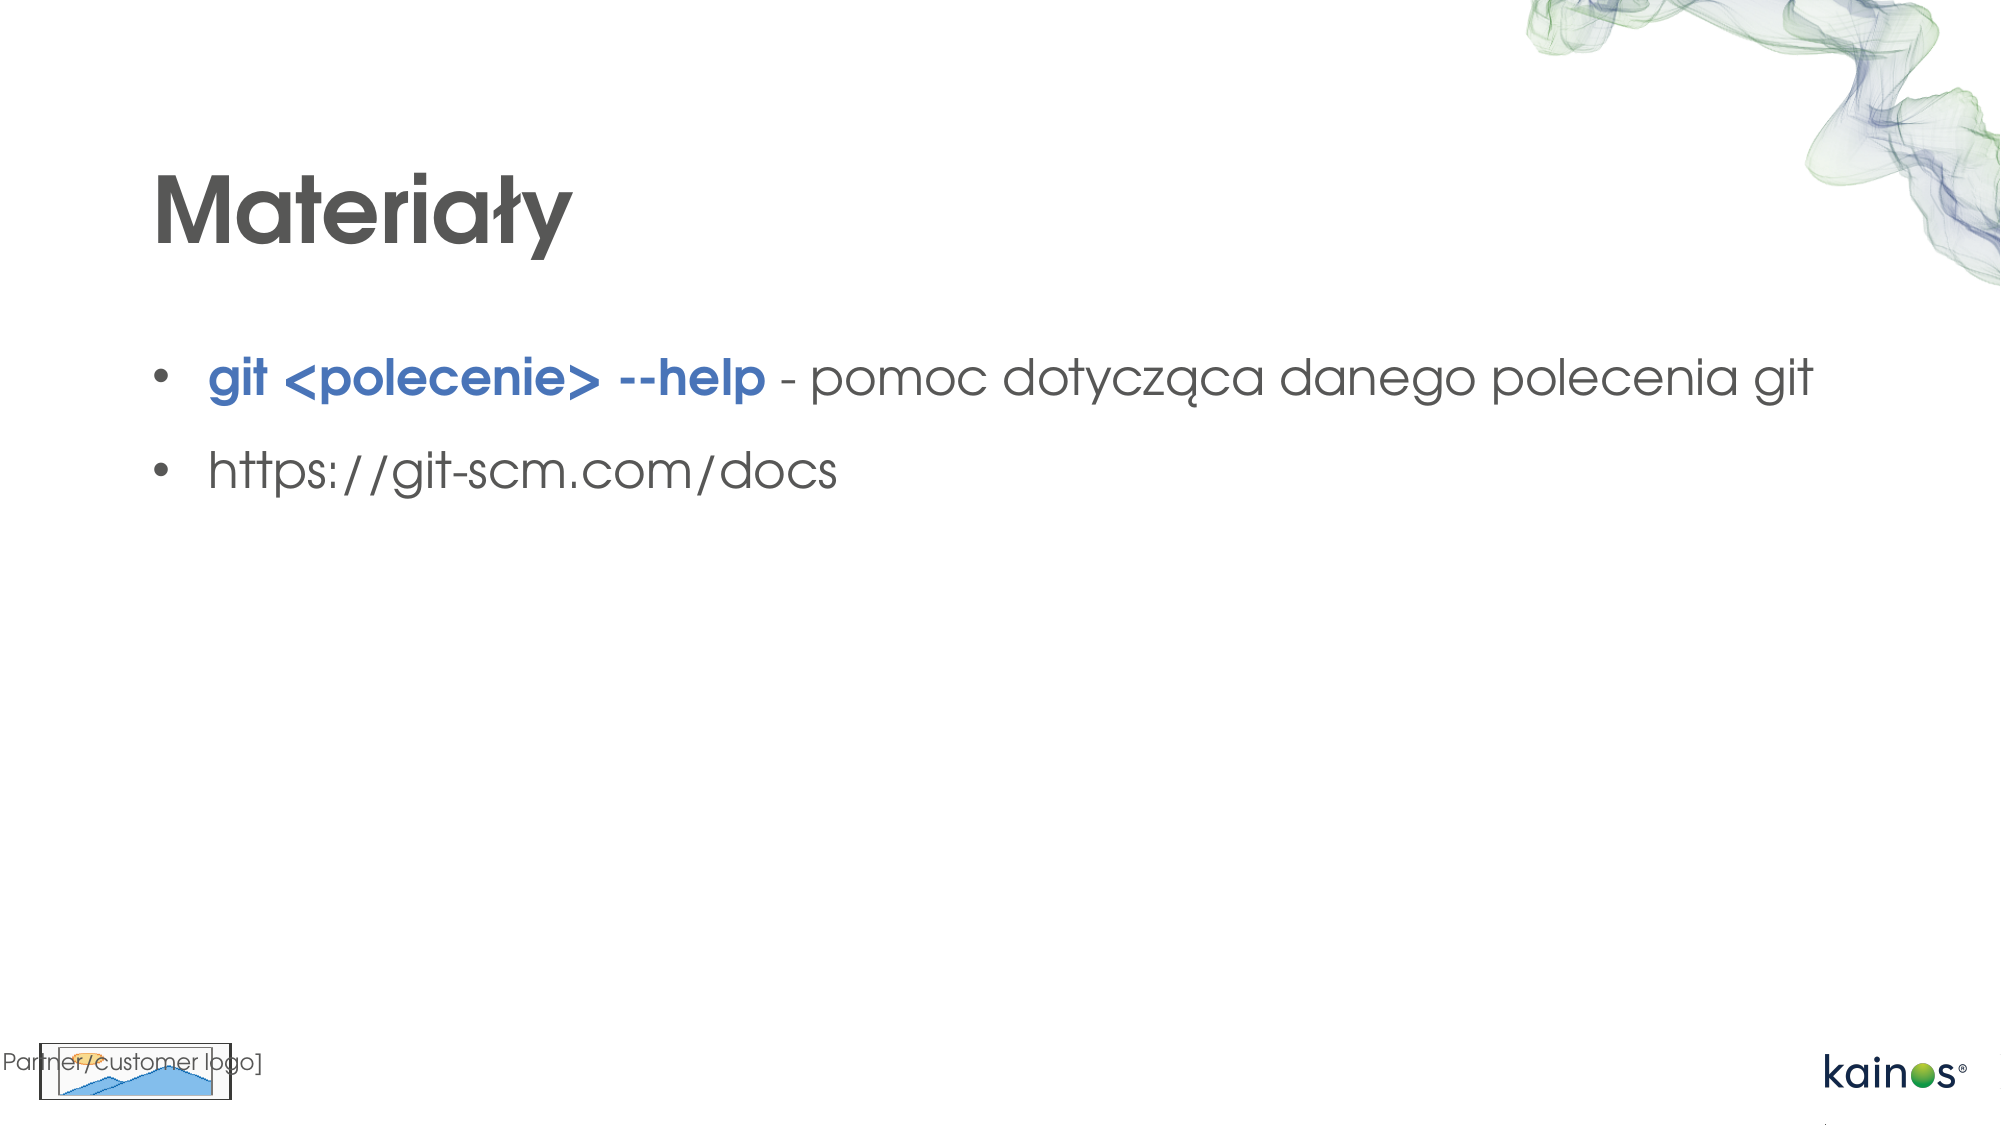

# Materiały
git <polecenie> --help - pomoc dotycząca danego polecenia git
https://git-scm.com/docs